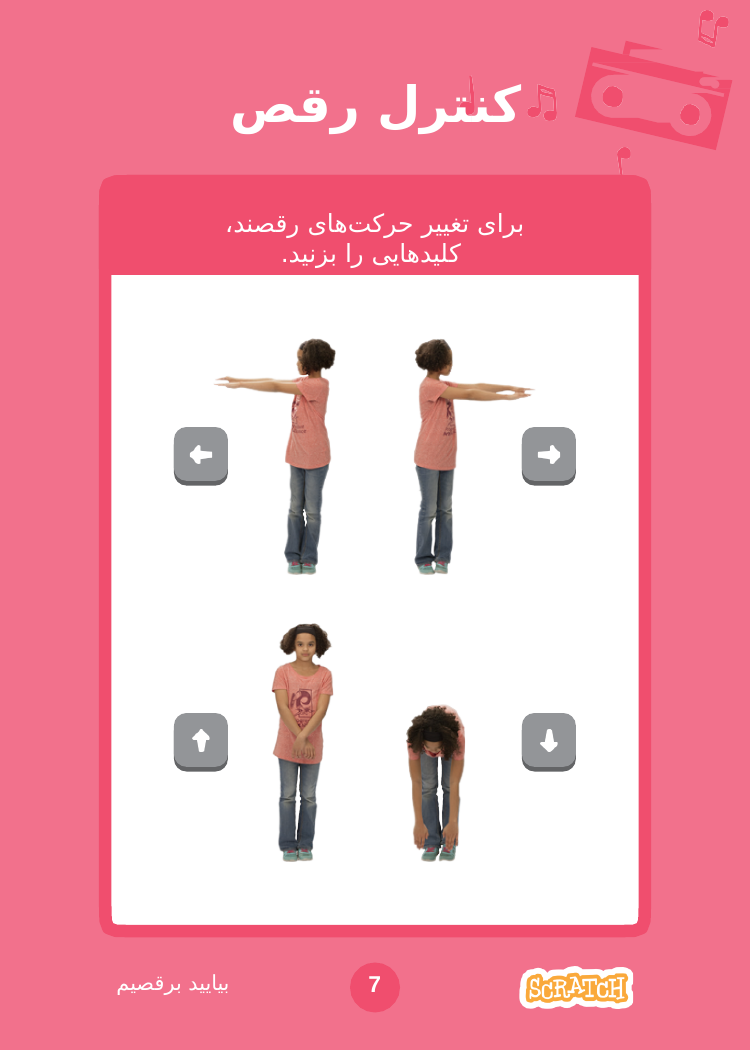

# کنترل رقص

برای تغییر حرکت‌های رقصند،
 کلیدهایی را بزنید.

بیایید برقصیم
7